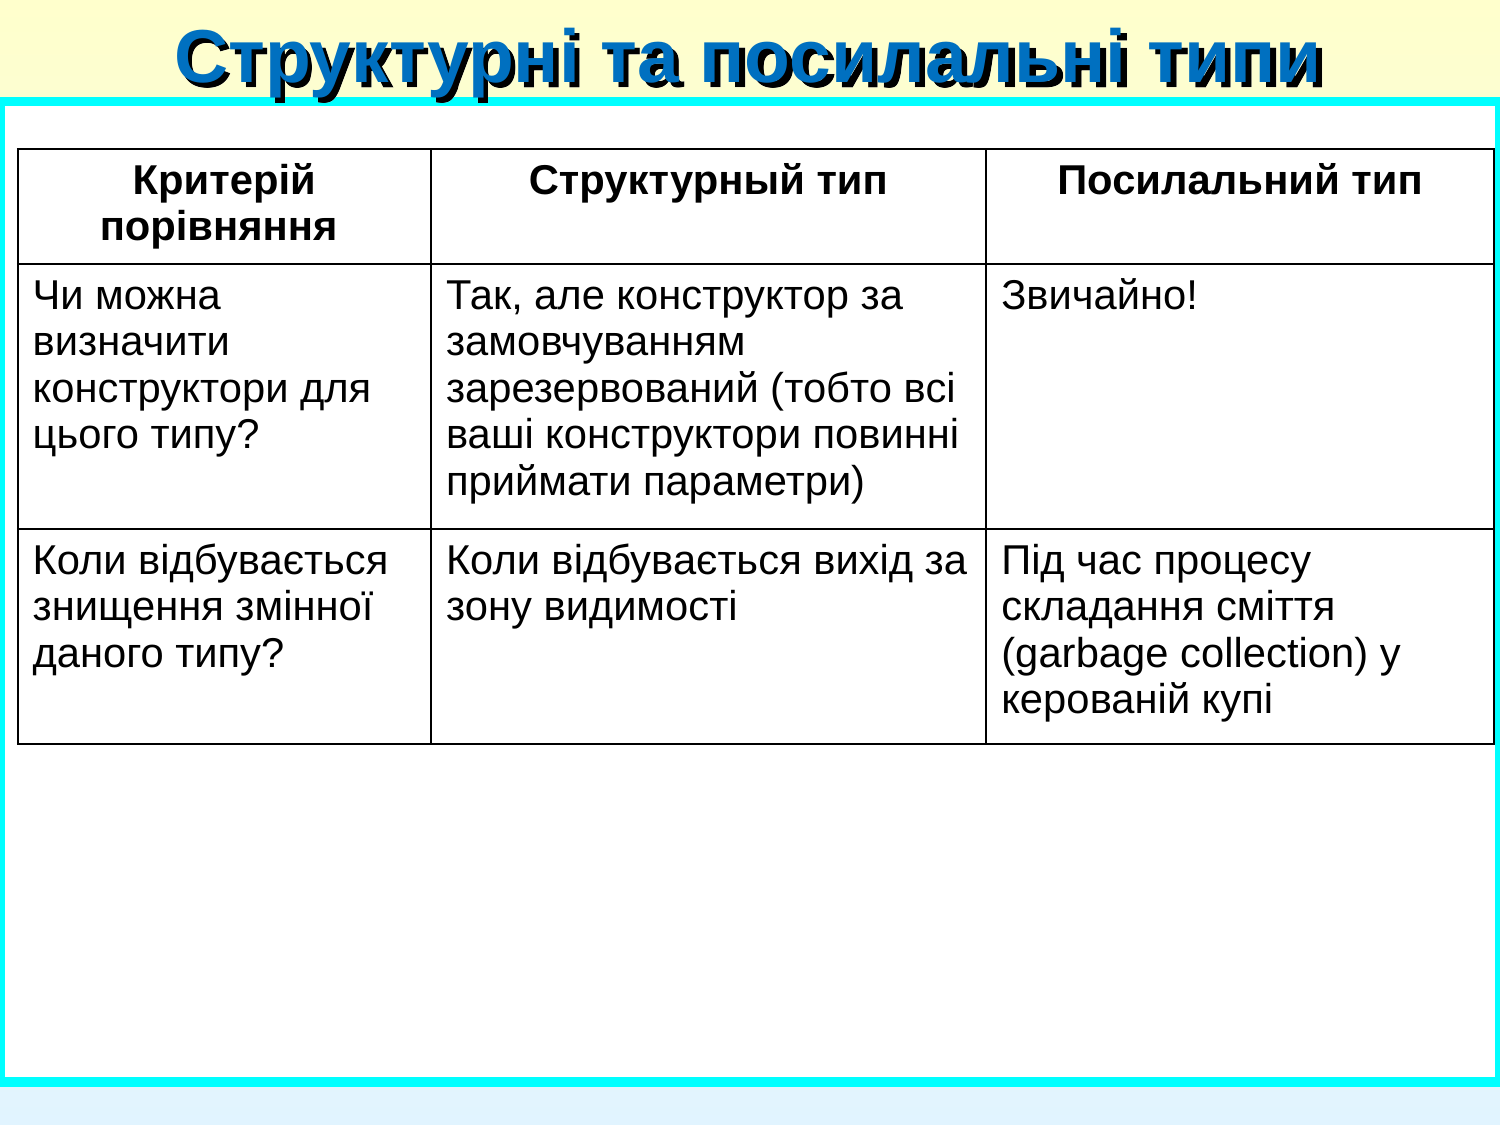

Структурні та посилальні типи
| Критерій порівняння | Структурный тип | Посилальний тип |
| --- | --- | --- |
| Чи можна визначити конструктори для цього типу? | Так, але конструктор за замовчуванням зарезервований (тобто всі ваші конструктори повинні приймати параметри) | Звичайно! |
| Коли відбувається знищення змінної даного типу? | Коли відбувається вихід за зону видимості | Під час процесу складання сміття (garbage collection) у керованій купі |